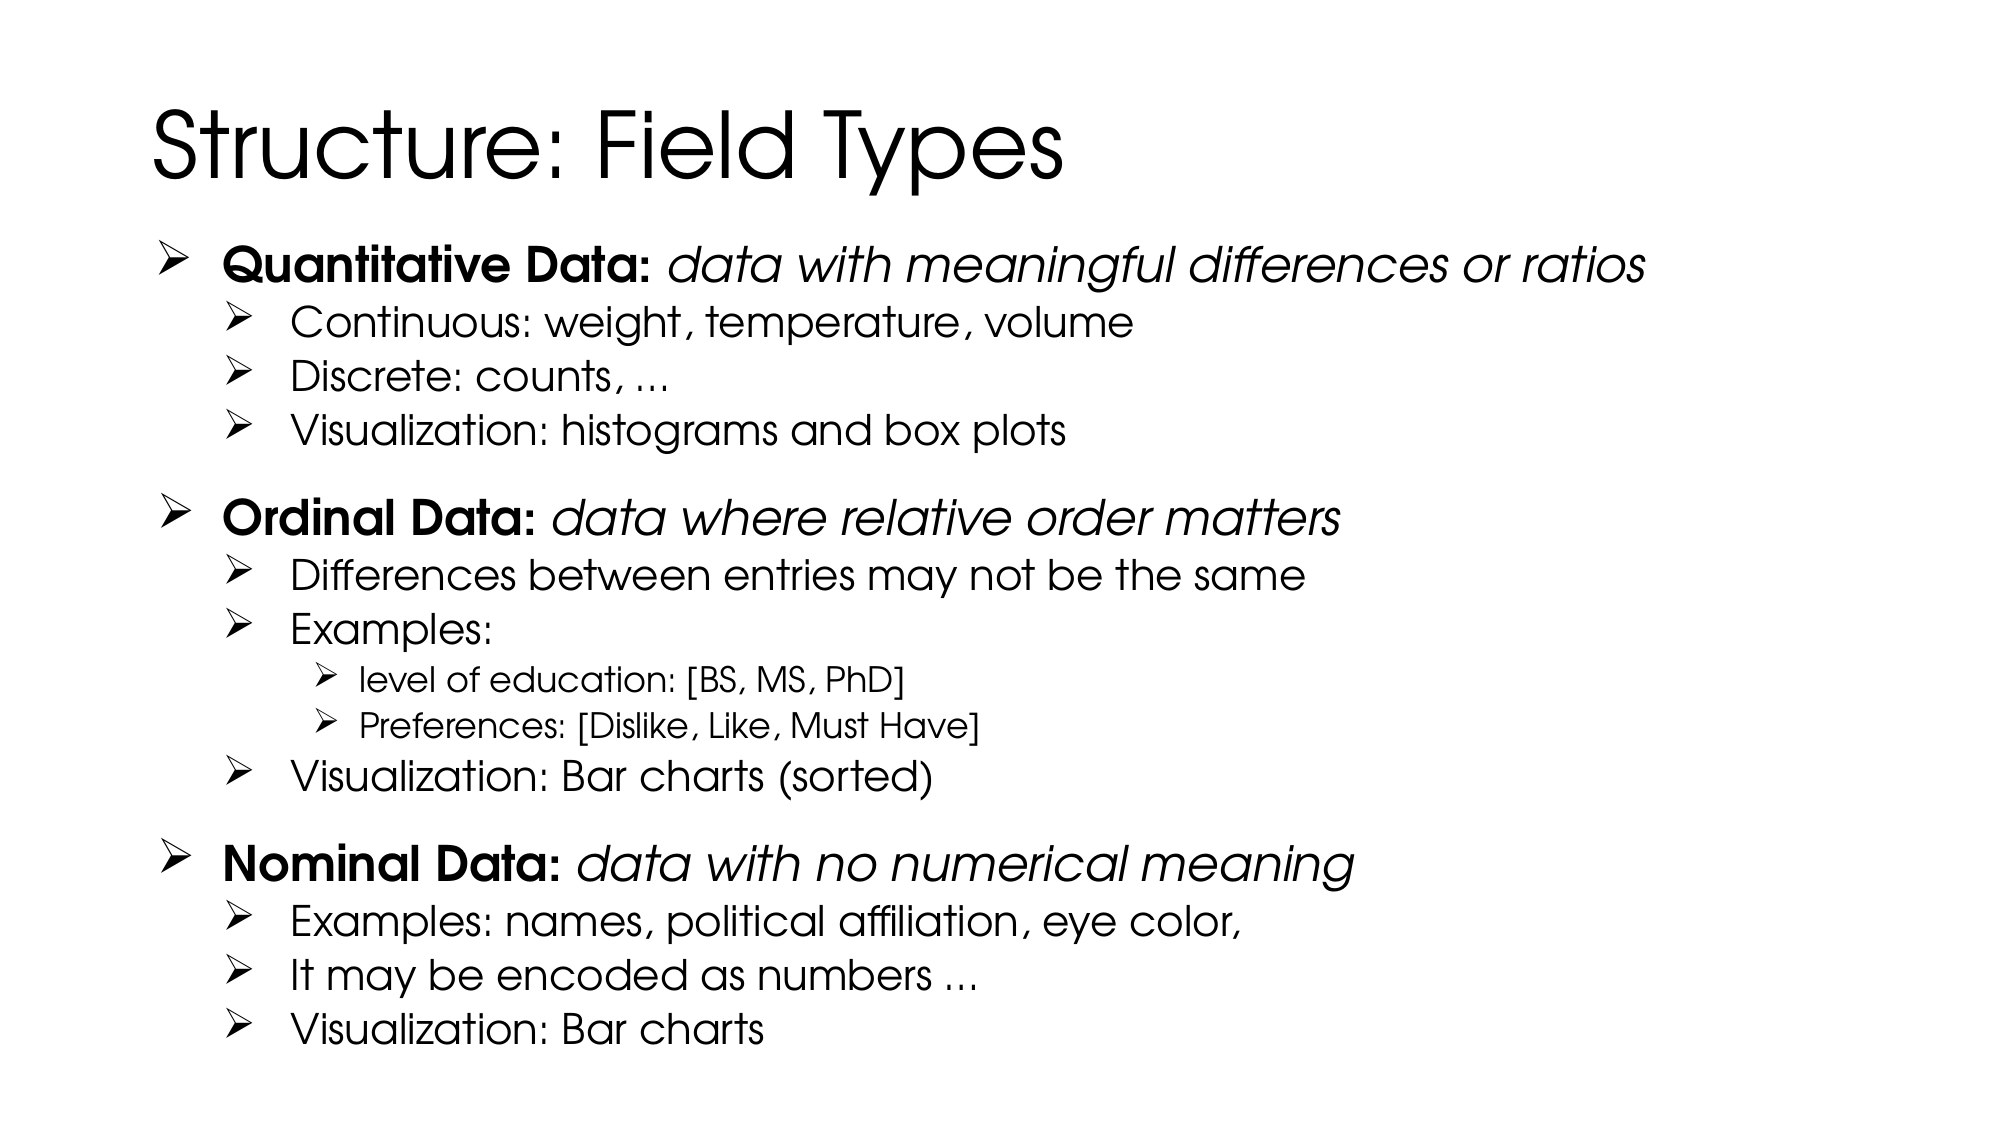

# Structure: Field Types
Quantitative Data: data with meaningful differences or ratios
Continuous: weight, temperature, volume
Discrete: counts, …
Visualization: histograms and box plots
Ordinal Data: data where relative order matters
Differences between entries may not be the same
Examples:
level of education: [BS, MS, PhD]
Preferences: [Dislike, Like, Must Have]
Visualization: Bar charts (sorted)
Nominal Data: data with no numerical meaning
Examples: names, political affiliation, eye color,
It may be encoded as numbers …
Visualization: Bar charts